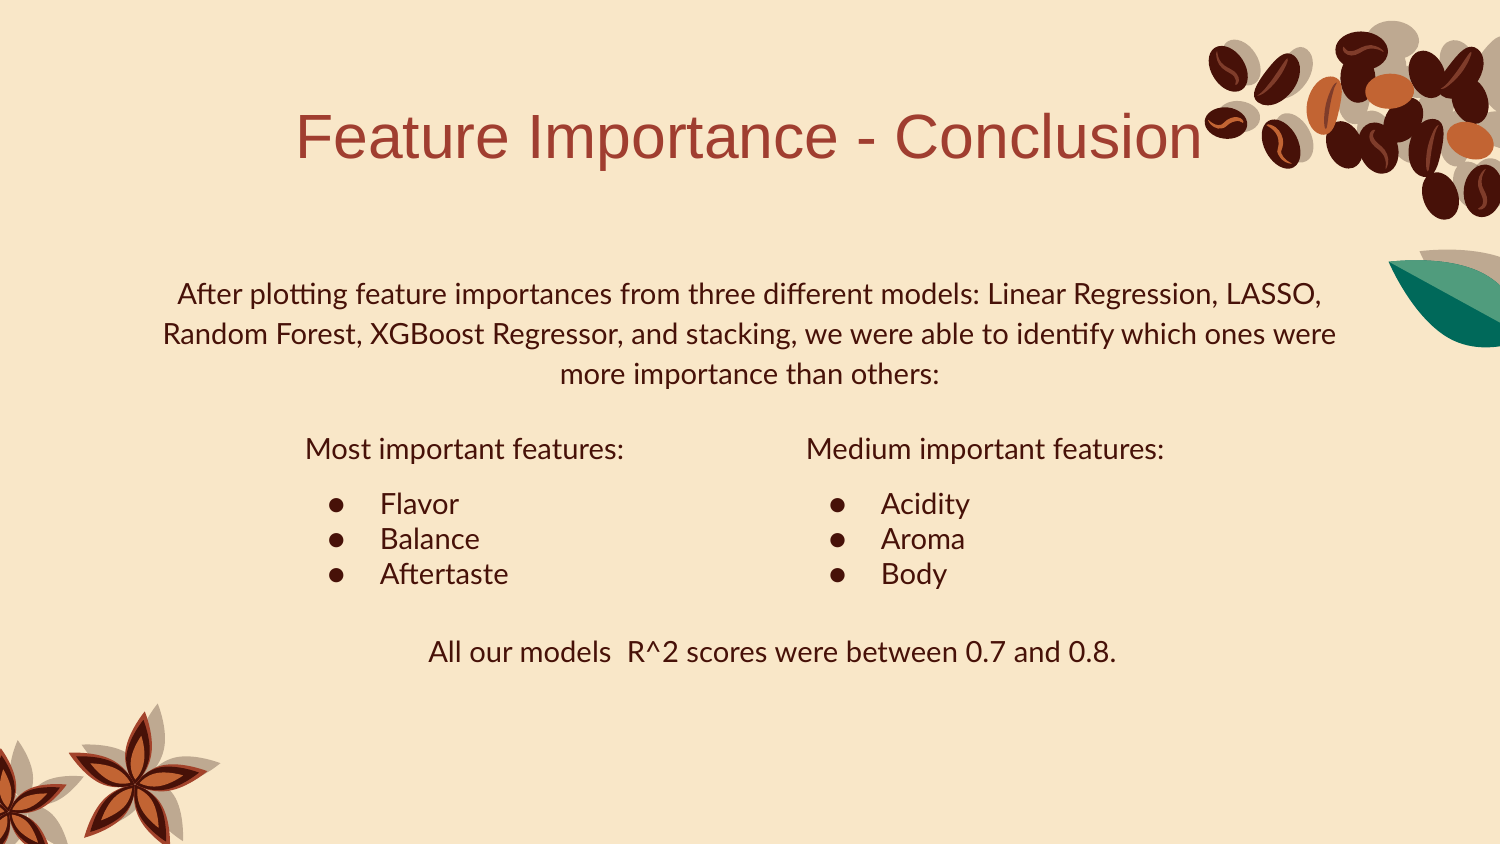

# Feature Importance - Conclusion
After plotting feature importances from three different models: Linear Regression, LASSO, Random Forest, XGBoost Regressor, and stacking, we were able to identify which ones were more importance than others:
Medium important features:
Most important features:
Flavor
Balance
Aftertaste
Acidity
Aroma
Body
All our models  R^2 scores were between 0.7 and 0.8.